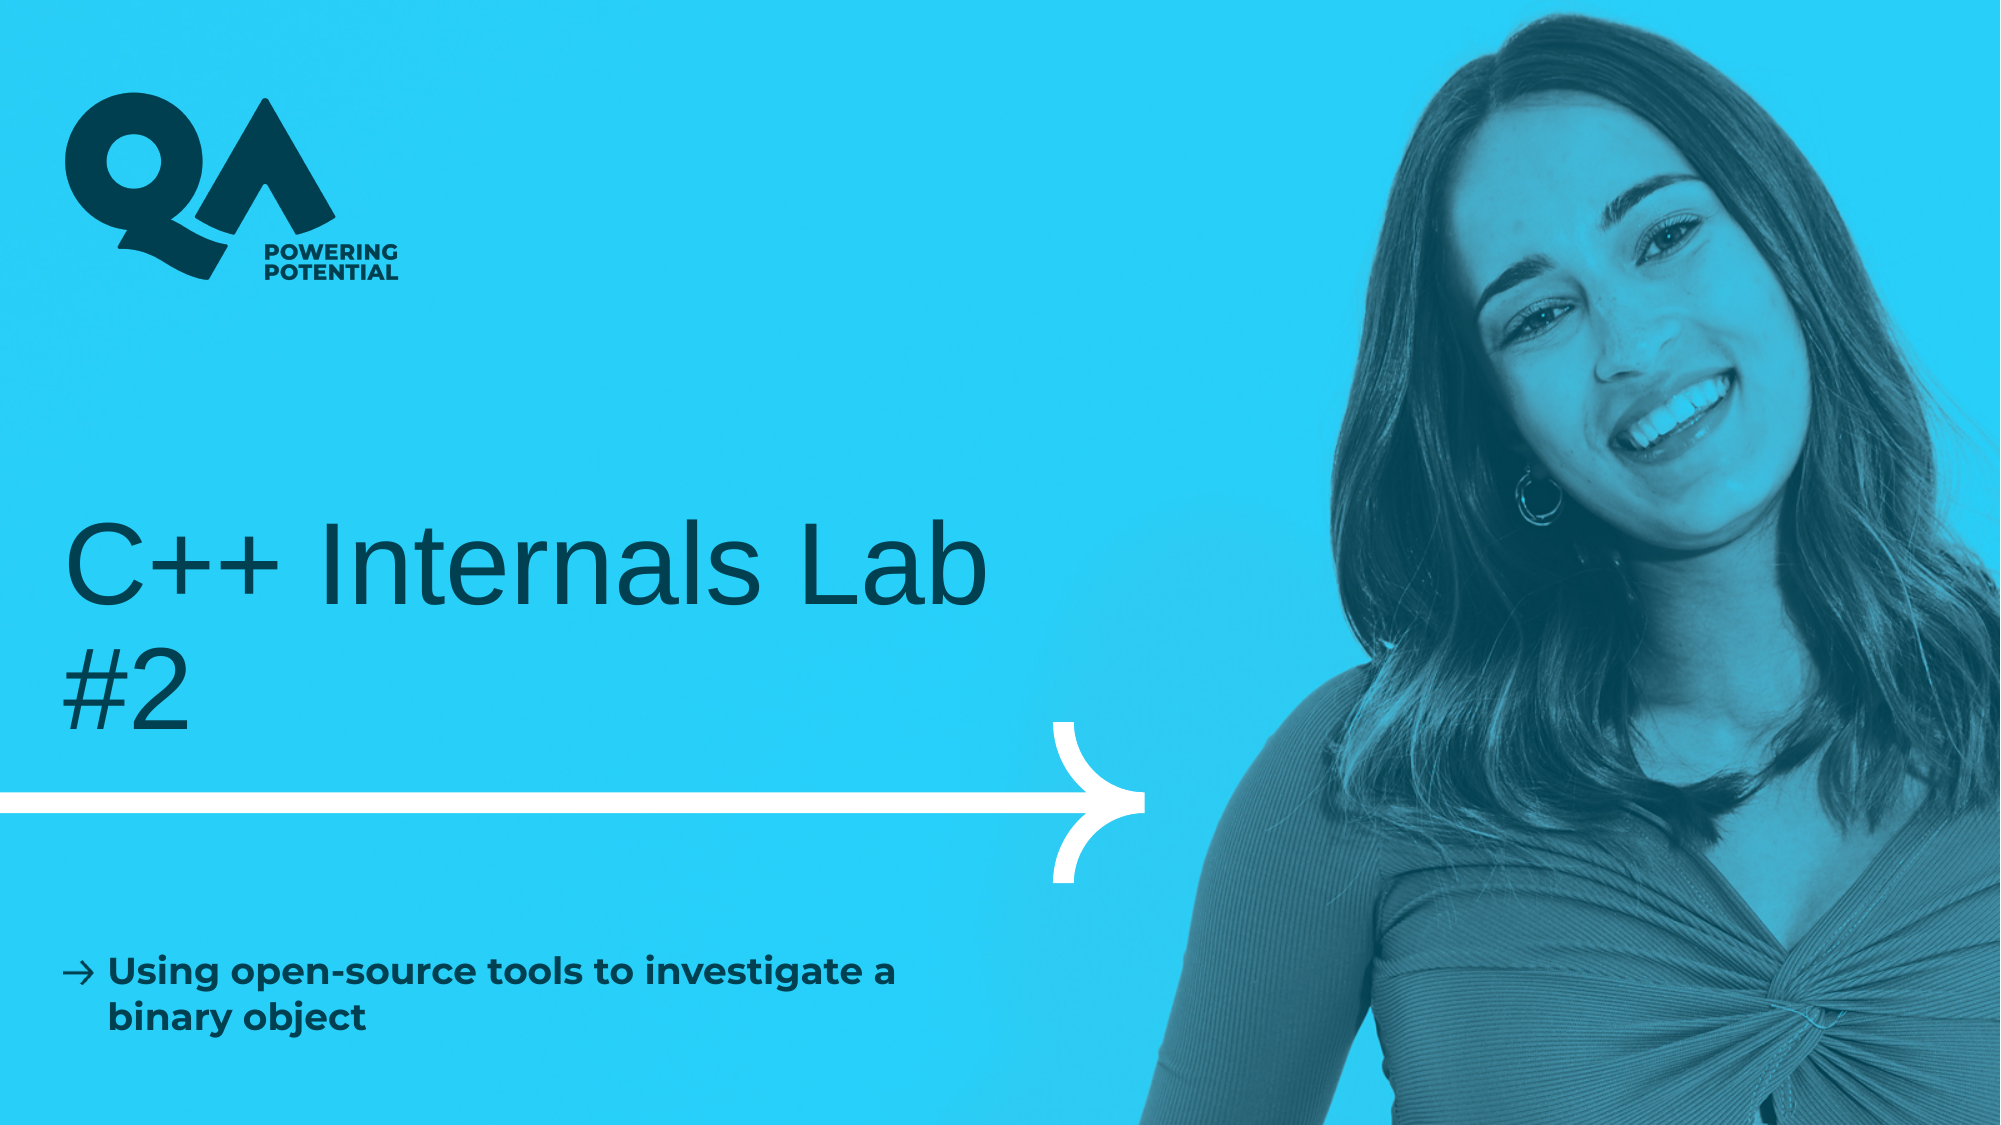

# C++ Internals Lab #2
Using open-source tools to investigate a binary object